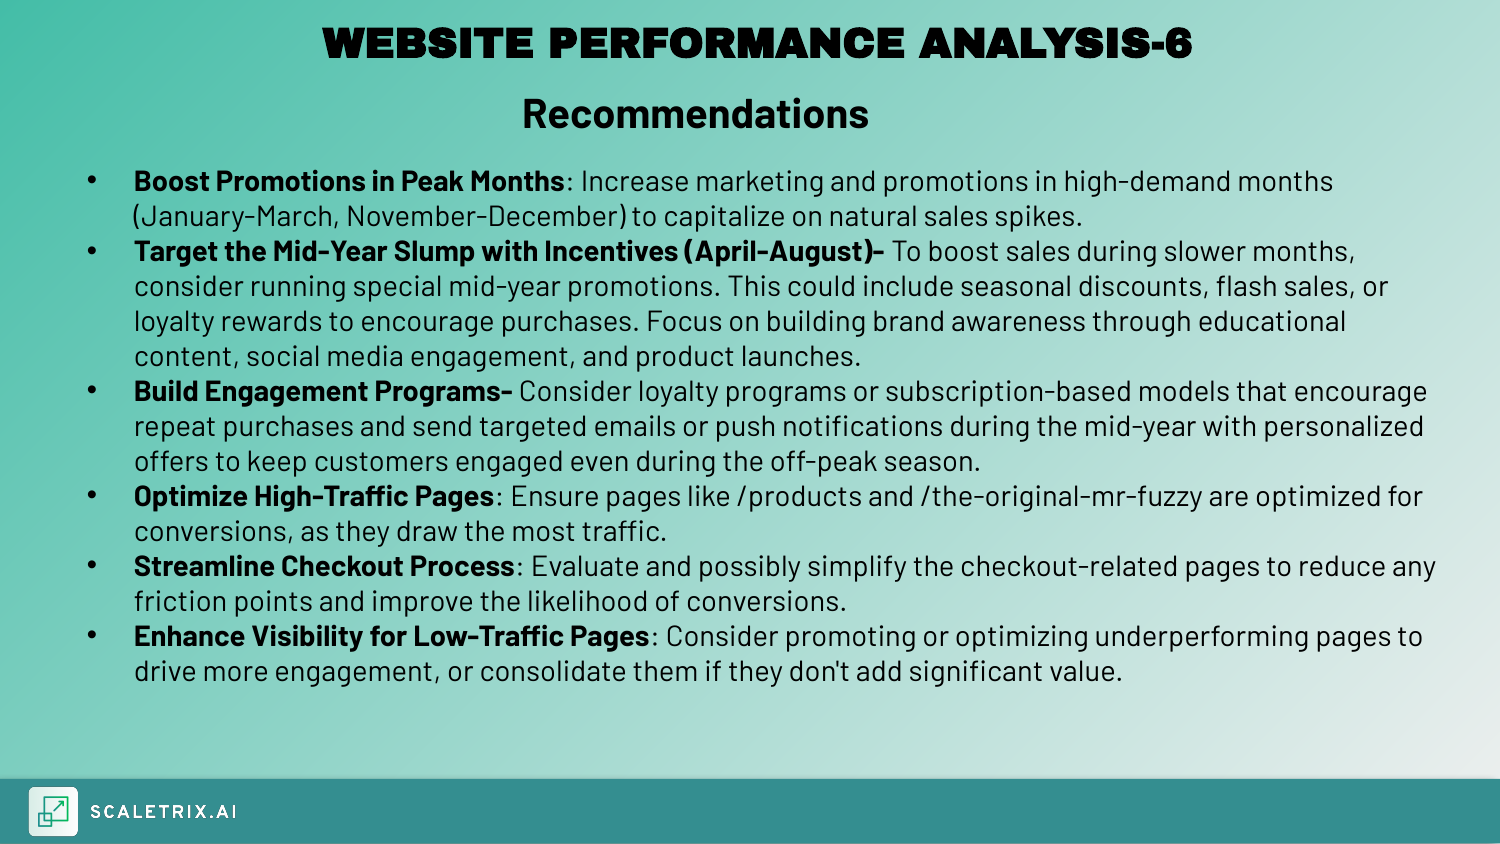

WEBSITE PERFORMANCE ANALYSIS-6
Recommendations
Boost Promotions in Peak Months: Increase marketing and promotions in high-demand months (January-March, November-December) to capitalize on natural sales spikes.
Target the Mid-Year Slump with Incentives (April-August)- To boost sales during slower months, consider running special mid-year promotions. This could include seasonal discounts, flash sales, or loyalty rewards to encourage purchases. Focus on building brand awareness through educational content, social media engagement, and product launches.
Build Engagement Programs- Consider loyalty programs or subscription-based models that encourage repeat purchases and send targeted emails or push notifications during the mid-year with personalized offers to keep customers engaged even during the off-peak season.
Optimize High-Traffic Pages: Ensure pages like /products and /the-original-mr-fuzzy are optimized for conversions, as they draw the most traffic.
Streamline Checkout Process: Evaluate and possibly simplify the checkout-related pages to reduce any friction points and improve the likelihood of conversions.
Enhance Visibility for Low-Traffic Pages: Consider promoting or optimizing underperforming pages to drive more engagement, or consolidate them if they don't add significant value.